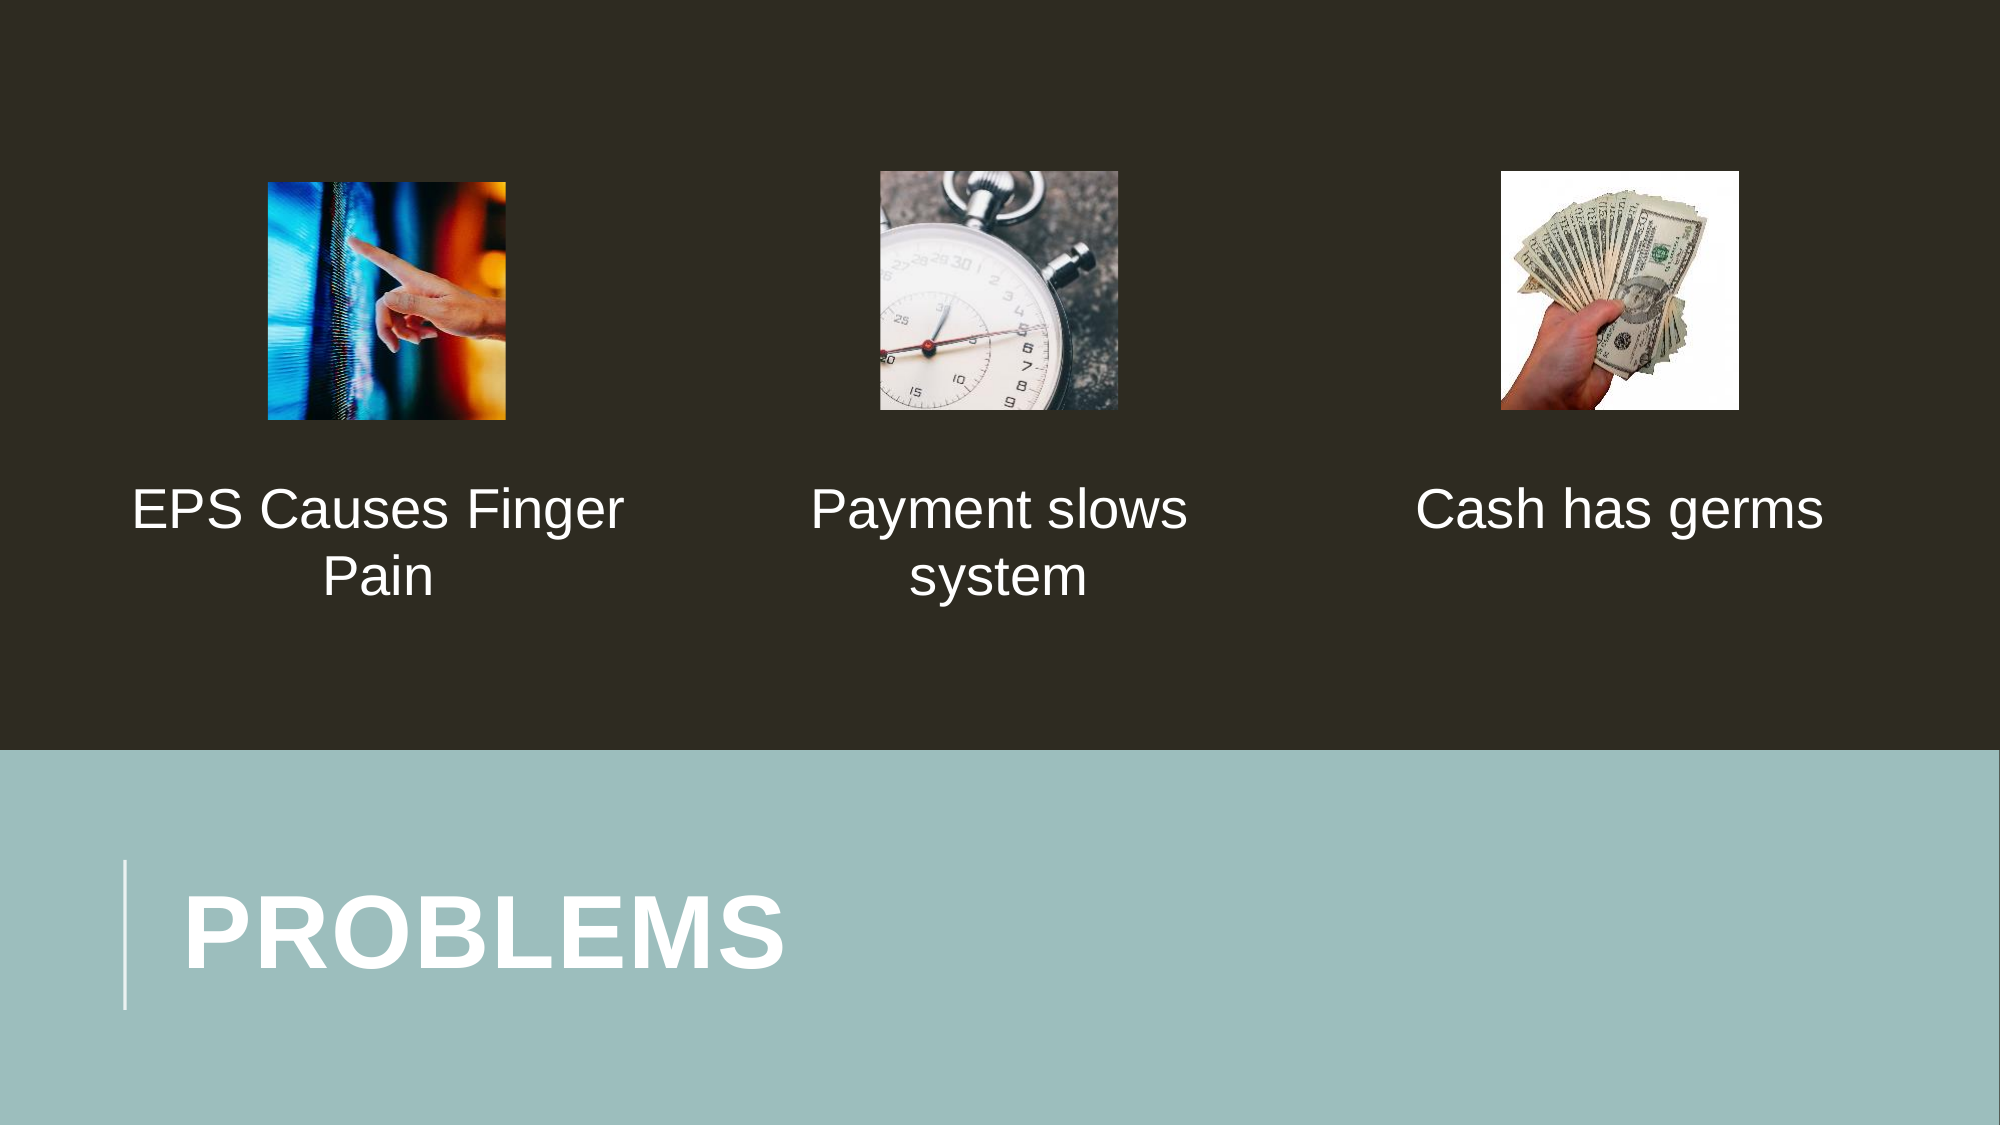

EPS Causes Finger Pain
Payment slows system
Cash has germs

# PROBLEMS